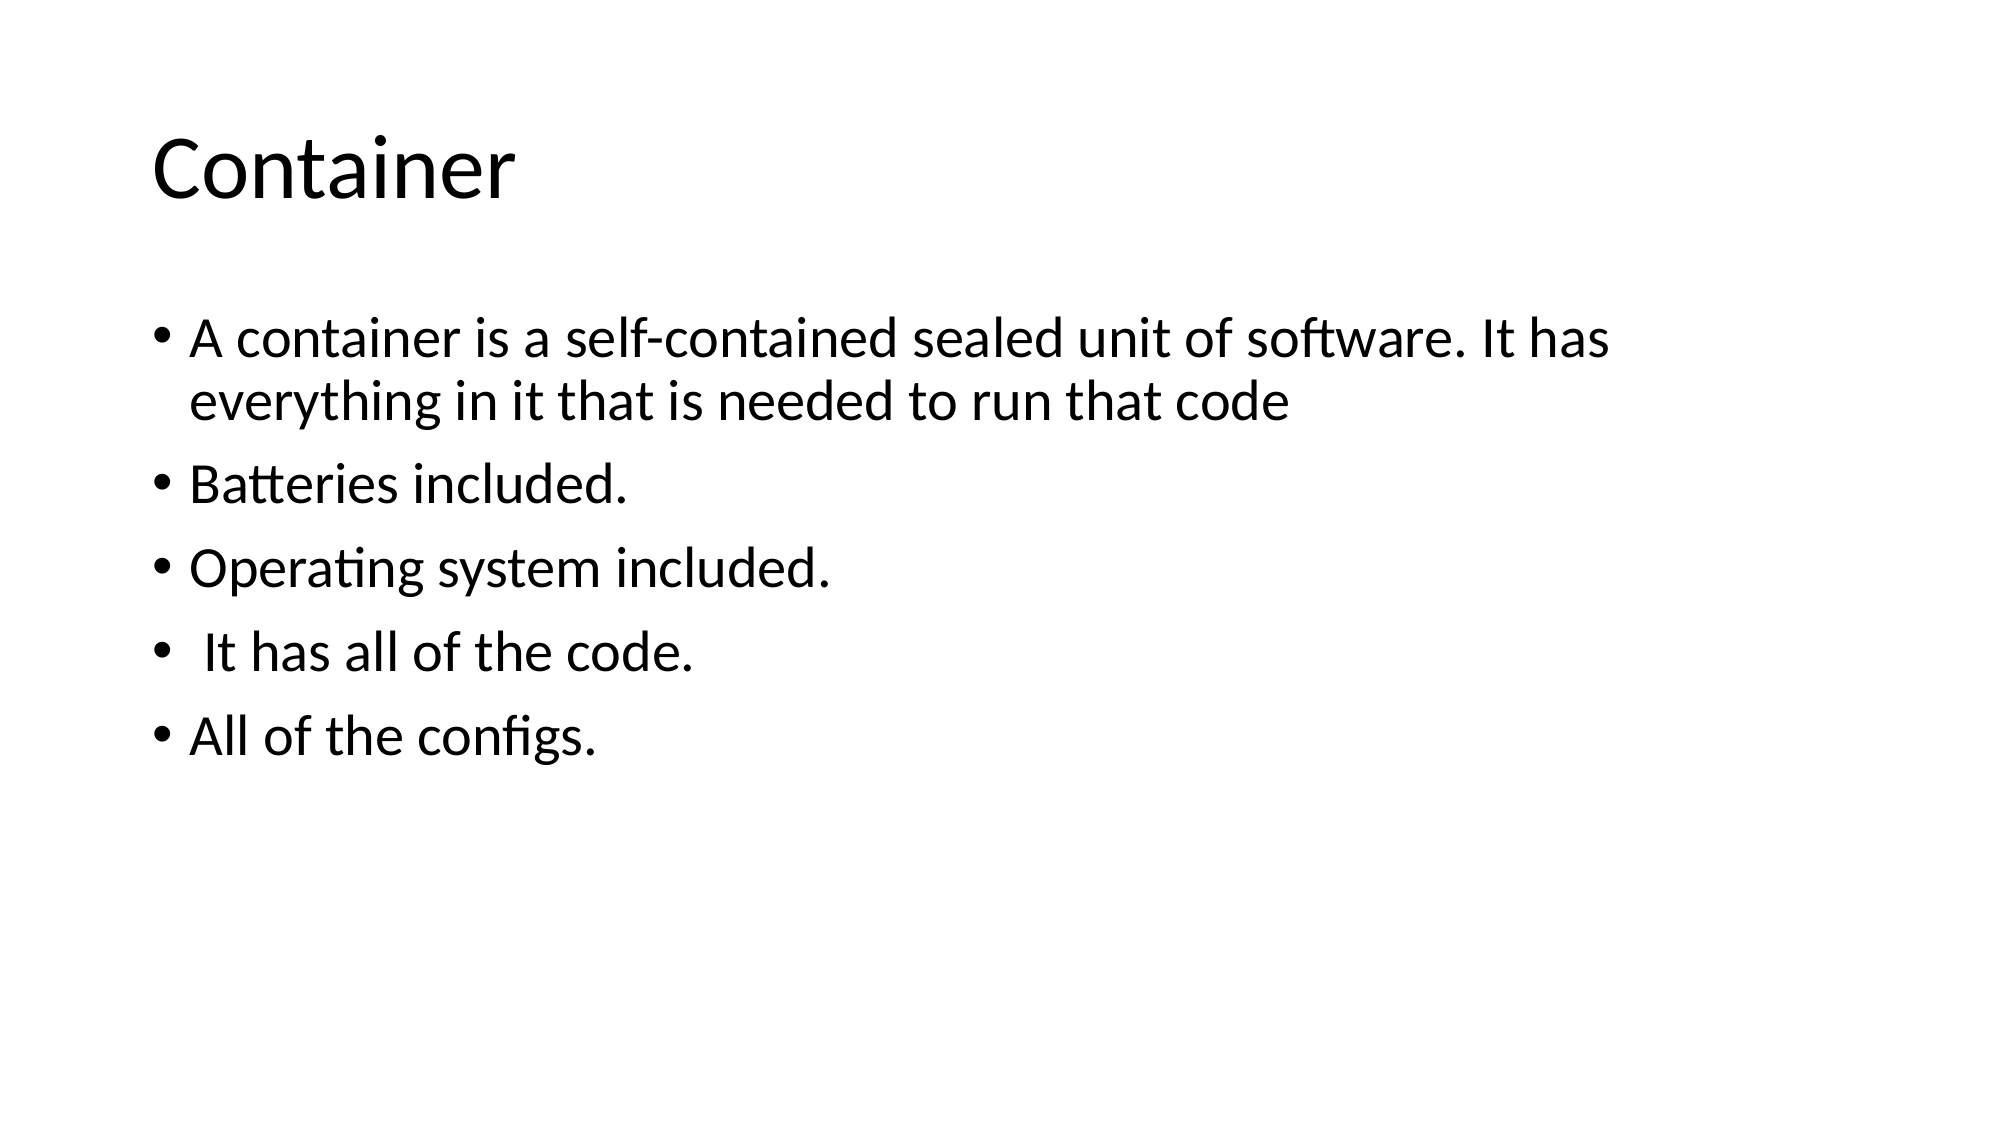

# Container
A container is a self-contained sealed unit of software. It has everything in it that is needed to run that code
Batteries included.
Operating system included.
 It has all of the code.
All of the configs.